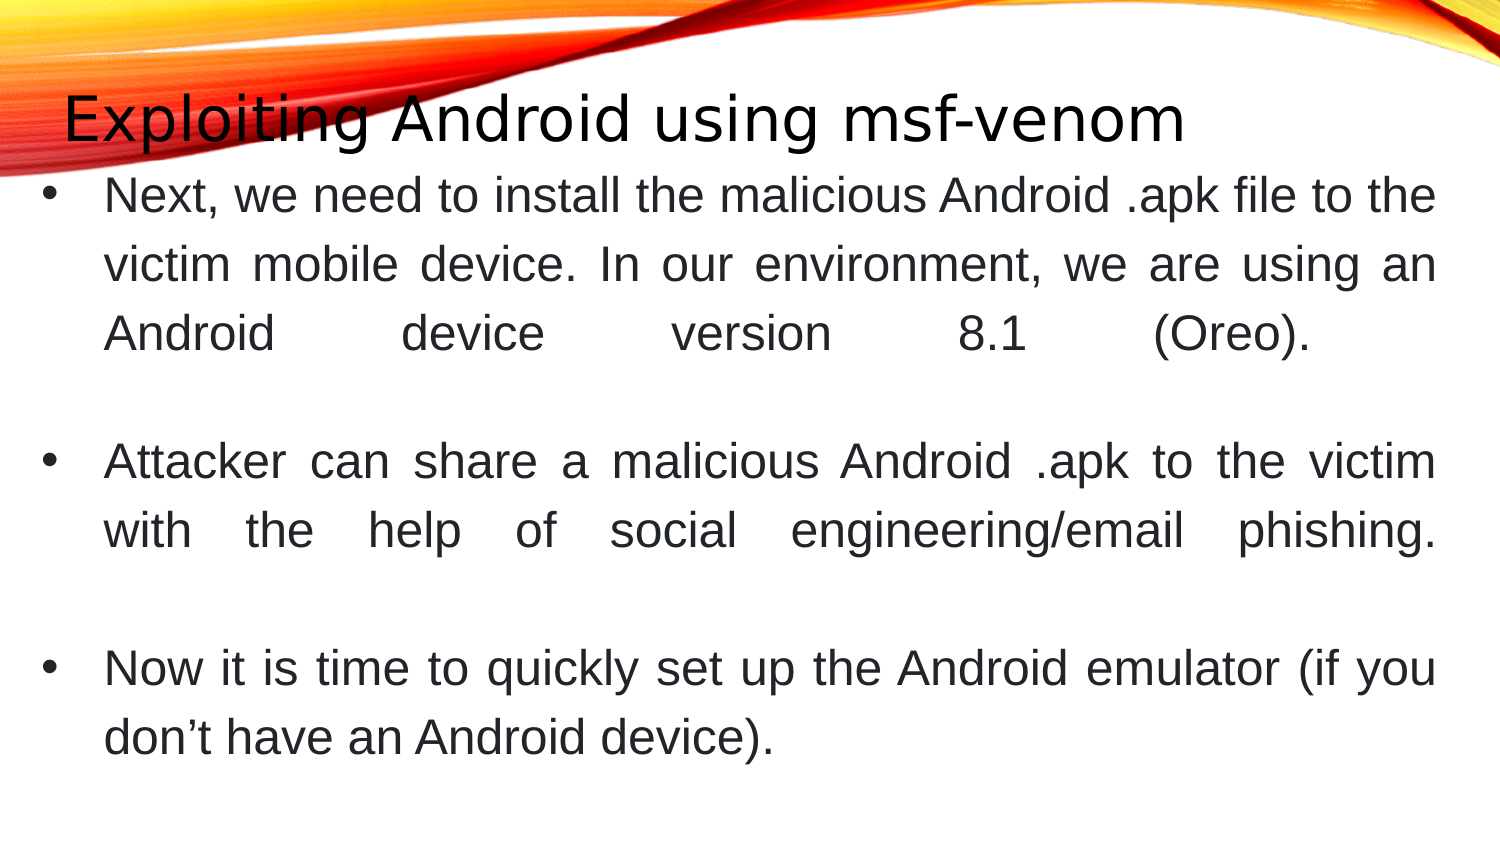

# Exploiting Android using msf-venom

Next, we need to install the malicious Android .apk file to the victim mobile device. In our environment, we are using an Android device version 8.1 (Oreo).
Attacker can share a malicious Android .apk to the victim with the help of social engineering/email phishing.
Now it is time to quickly set up the Android emulator (if you don’t have an Android device).